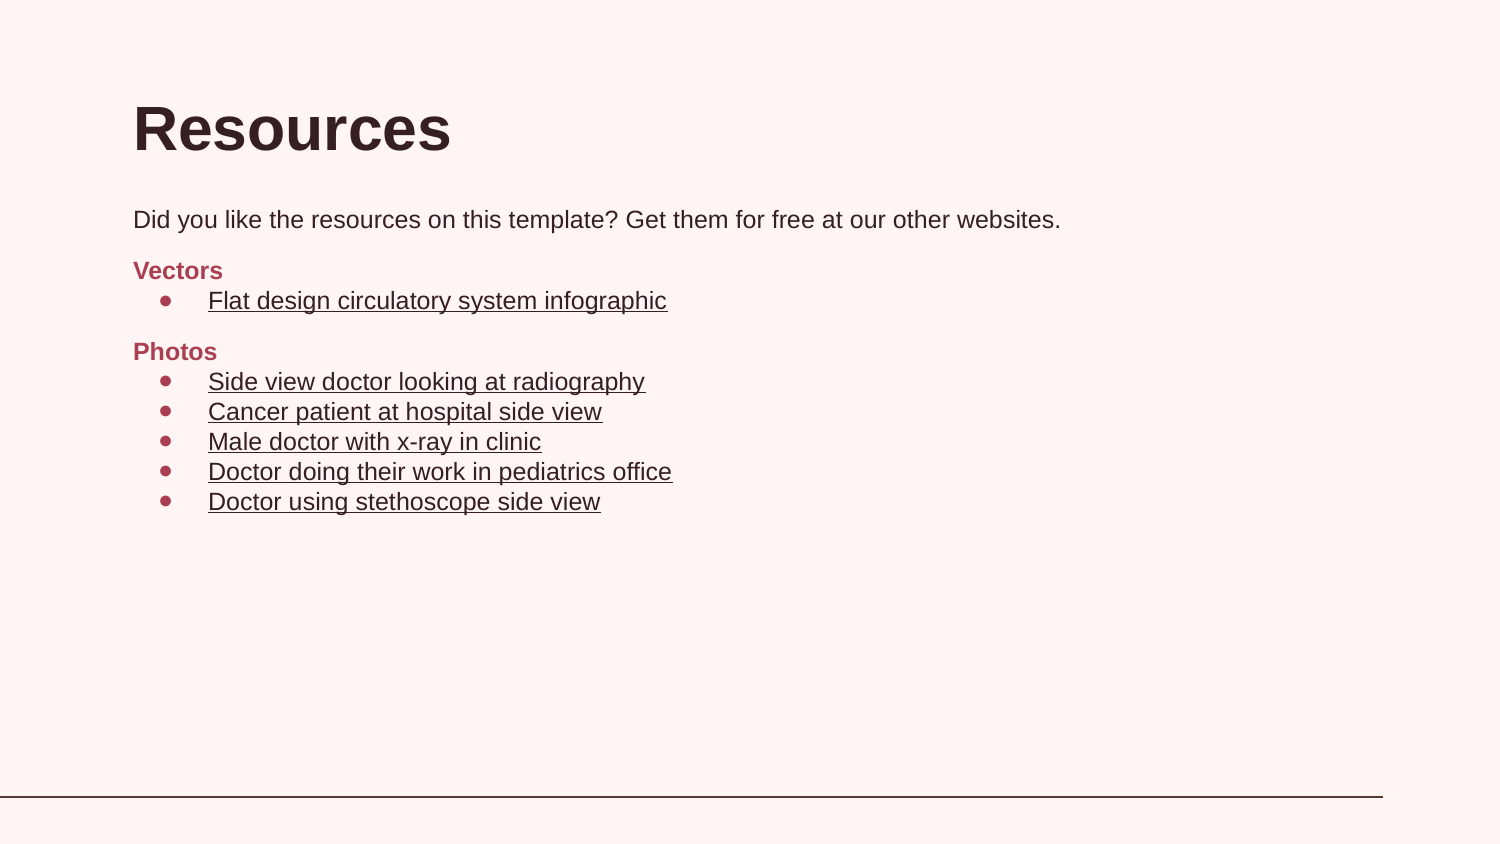

# Resources
Did you like the resources on this template? Get them for free at our other websites.
Vectors
Flat design circulatory system infographic
Photos
Side view doctor looking at radiography
Cancer patient at hospital side view
Male doctor with x-ray in clinic
Doctor doing their work in pediatrics office
Doctor using stethoscope side view